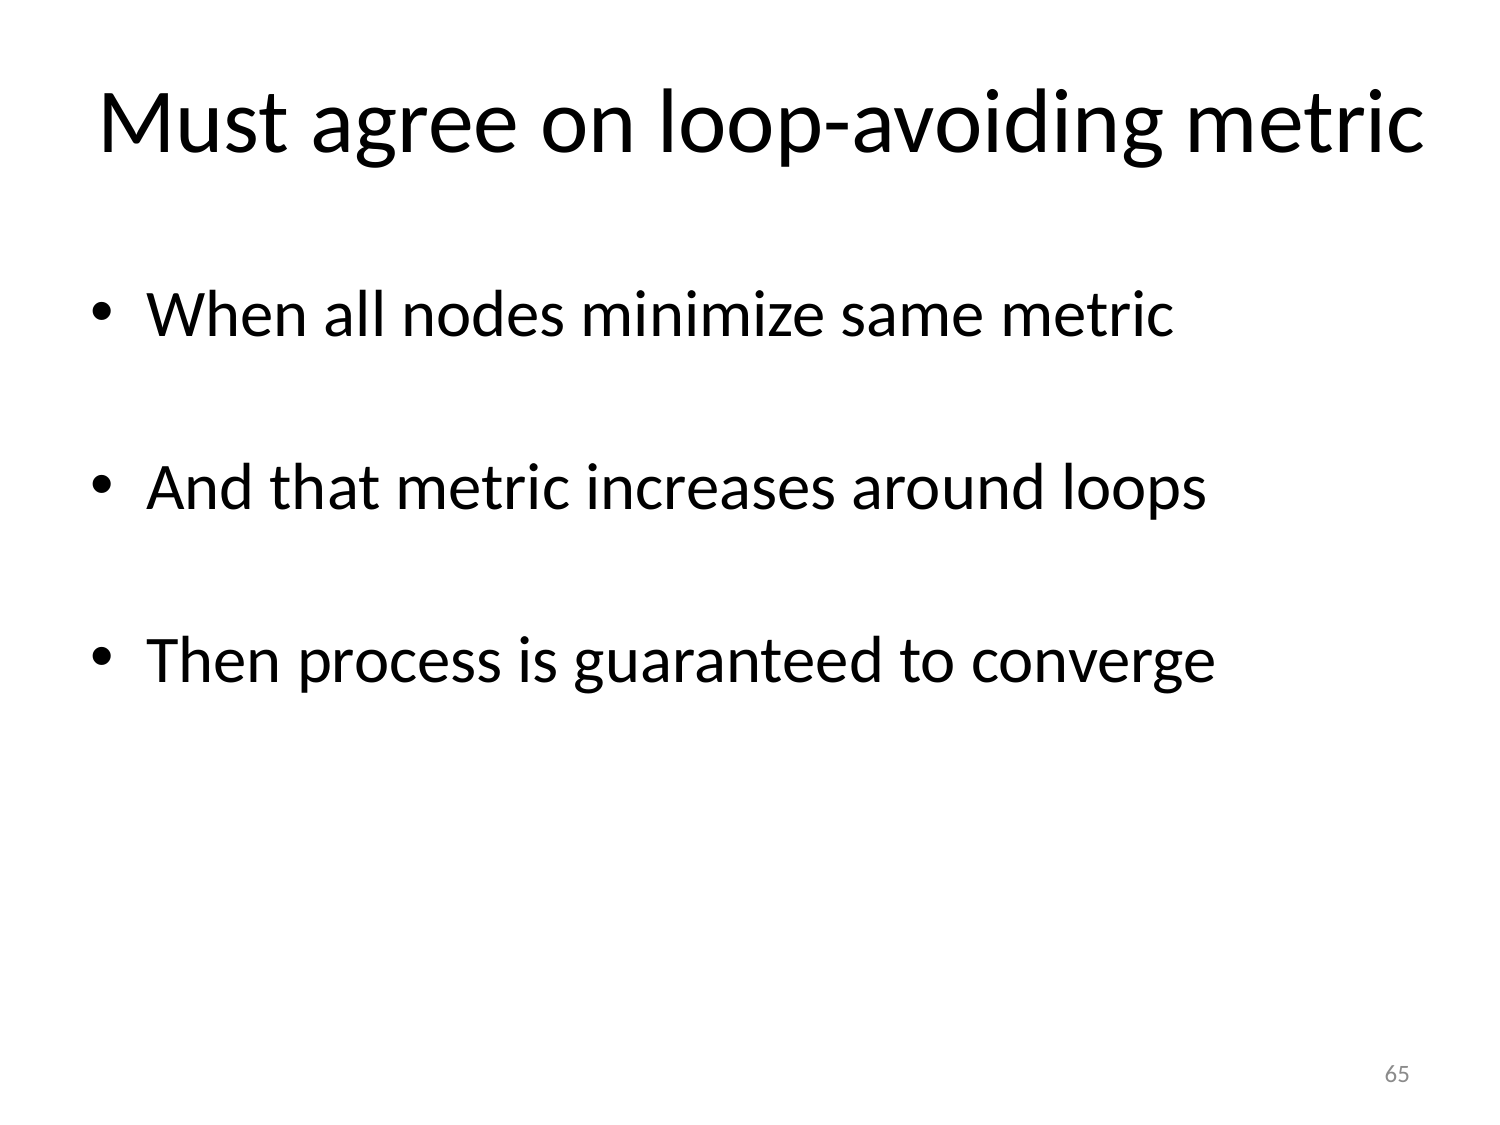

# Must agree on loop-avoiding metric
When all nodes minimize same metric

And that metric increases around loops

Then process is guaranteed to converge

65